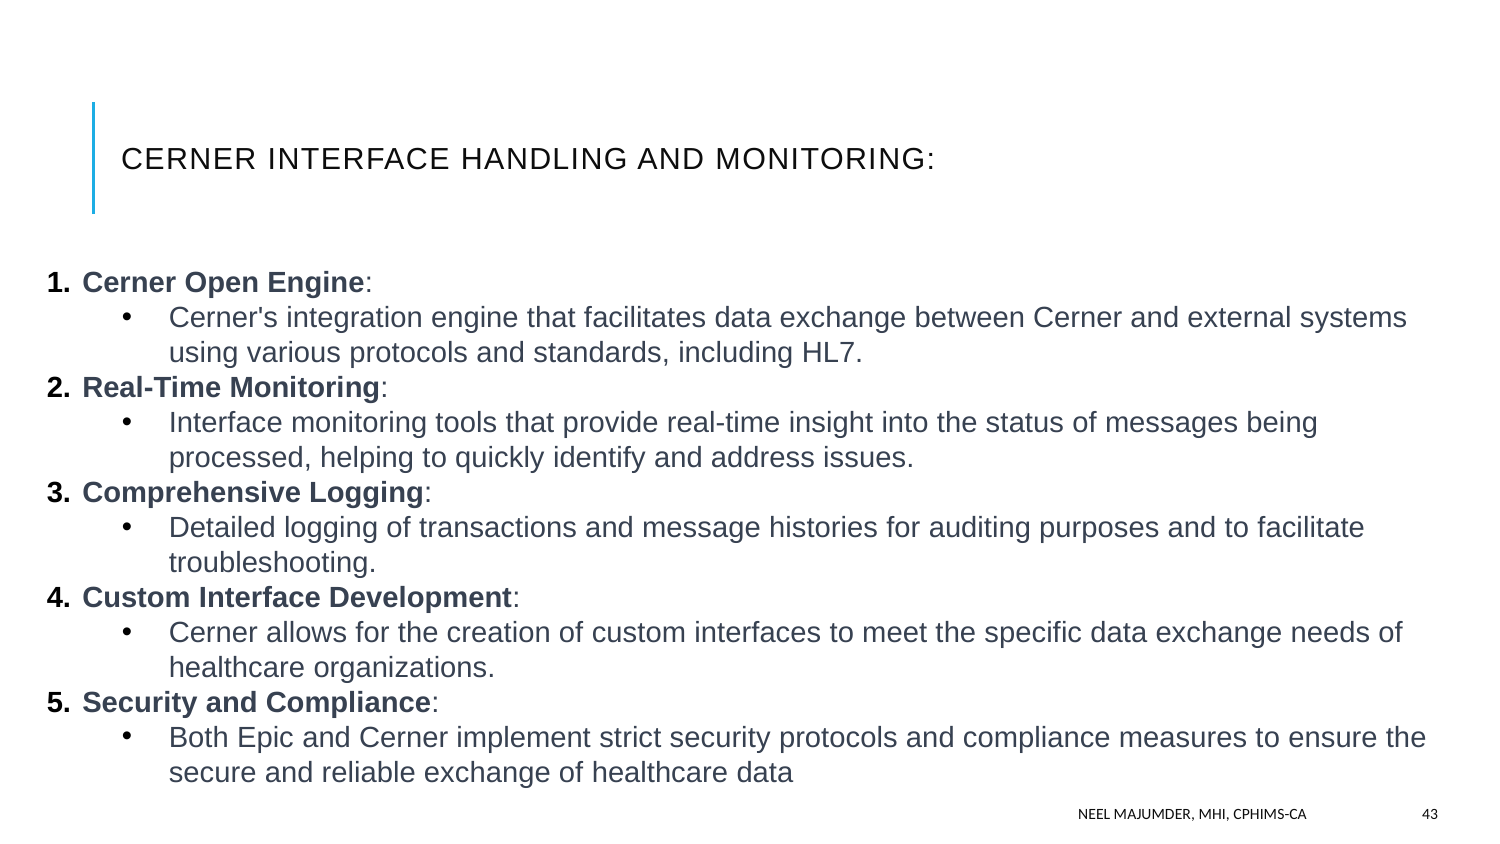

# Cerner Interface Handling and Monitoring:
Cerner Open Engine:
Cerner's integration engine that facilitates data exchange between Cerner and external systems using various protocols and standards, including HL7.
Real-Time Monitoring:
Interface monitoring tools that provide real-time insight into the status of messages being processed, helping to quickly identify and address issues.
Comprehensive Logging:
Detailed logging of transactions and message histories for auditing purposes and to facilitate troubleshooting.
Custom Interface Development:
Cerner allows for the creation of custom interfaces to meet the specific data exchange needs of healthcare organizations.
Security and Compliance:
Both Epic and Cerner implement strict security protocols and compliance measures to ensure the secure and reliable exchange of healthcare data
Neel Majumder, MHI, CPHIMS-CA
43